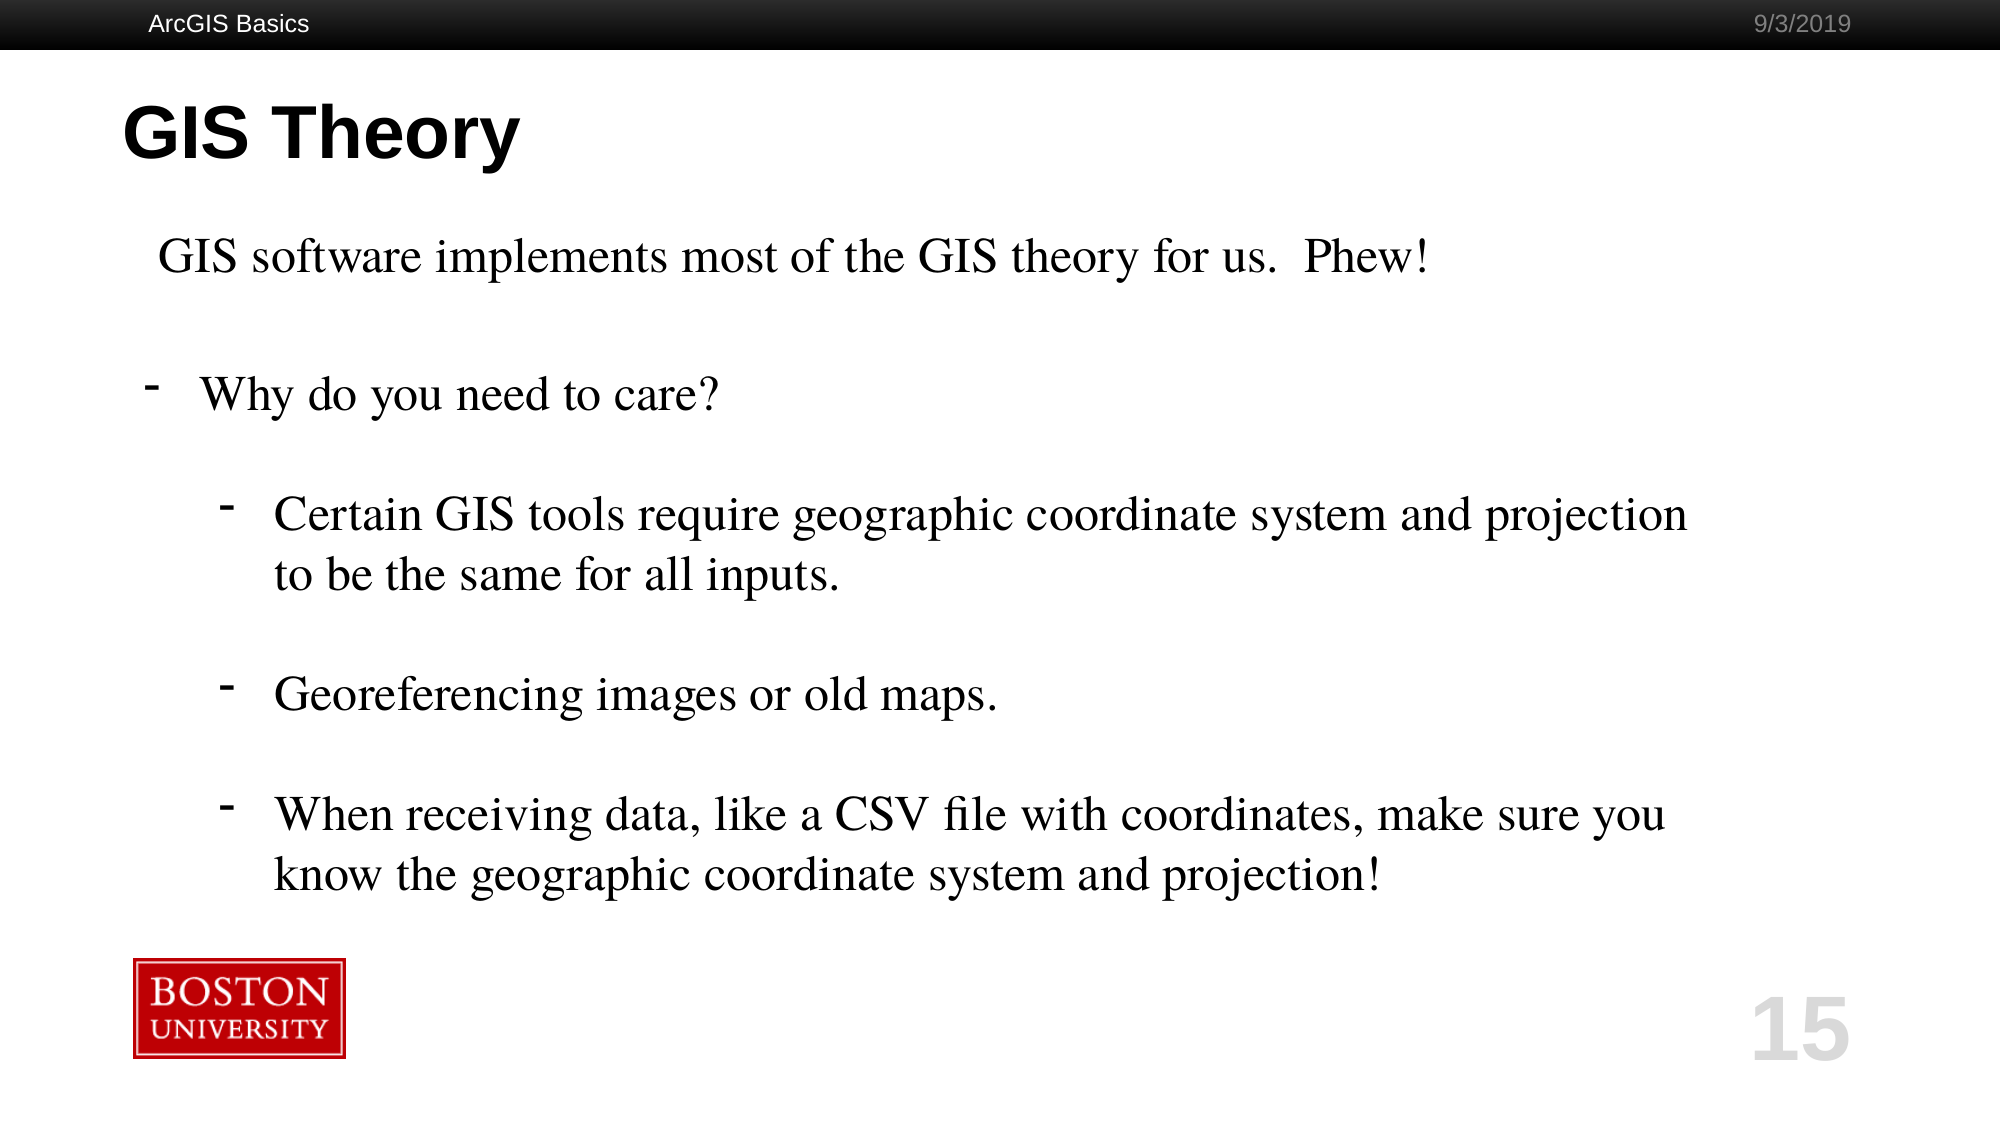

ArcGIS Basics
9/3/2019
GIS Theory
GIS software implements most of the GIS theory for us.  Phew!
Why do you need to care?

Certain GIS tools require geographic coordinate system and projection to be the same for all inputs.

Georeferencing images or old maps.

When receiving data, like a CSV file with coordinates, make sure you know the geographic coordinate system and projection!

15
http://desktop.arcgis.com/en/arcmap/10.3/guide-books/map-projections/about-geographic-coordinate-systems.htm